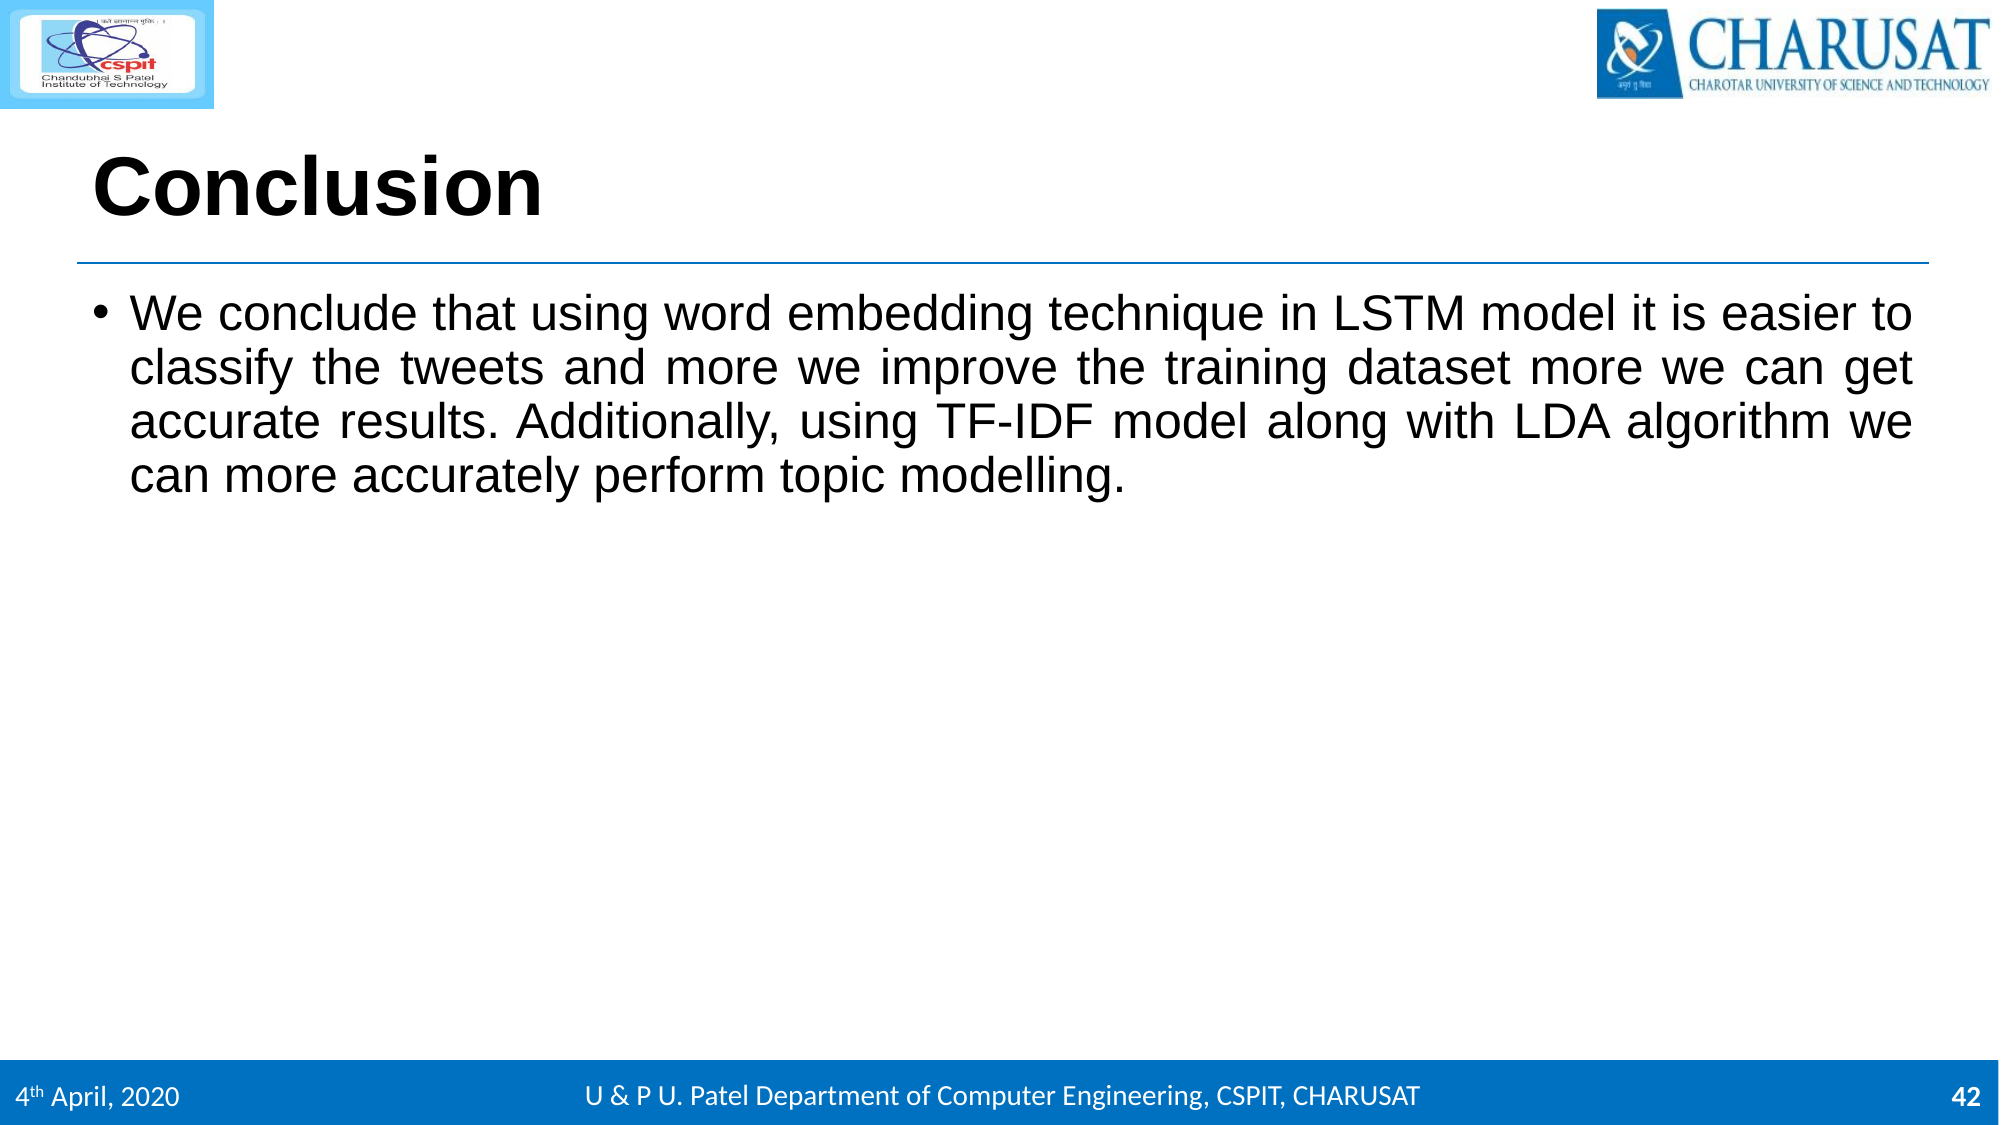

# Conclusion
We conclude that using word embedding technique in LSTM model it is easier to classify the tweets and more we improve the training dataset more we can get accurate results. Additionally, using TF-IDF model along with LDA algorithm we can more accurately perform topic modelling.
U & P U. Patel Department of Computer Engineering, CSPIT, CHARUSAT
4th April, 2020
42